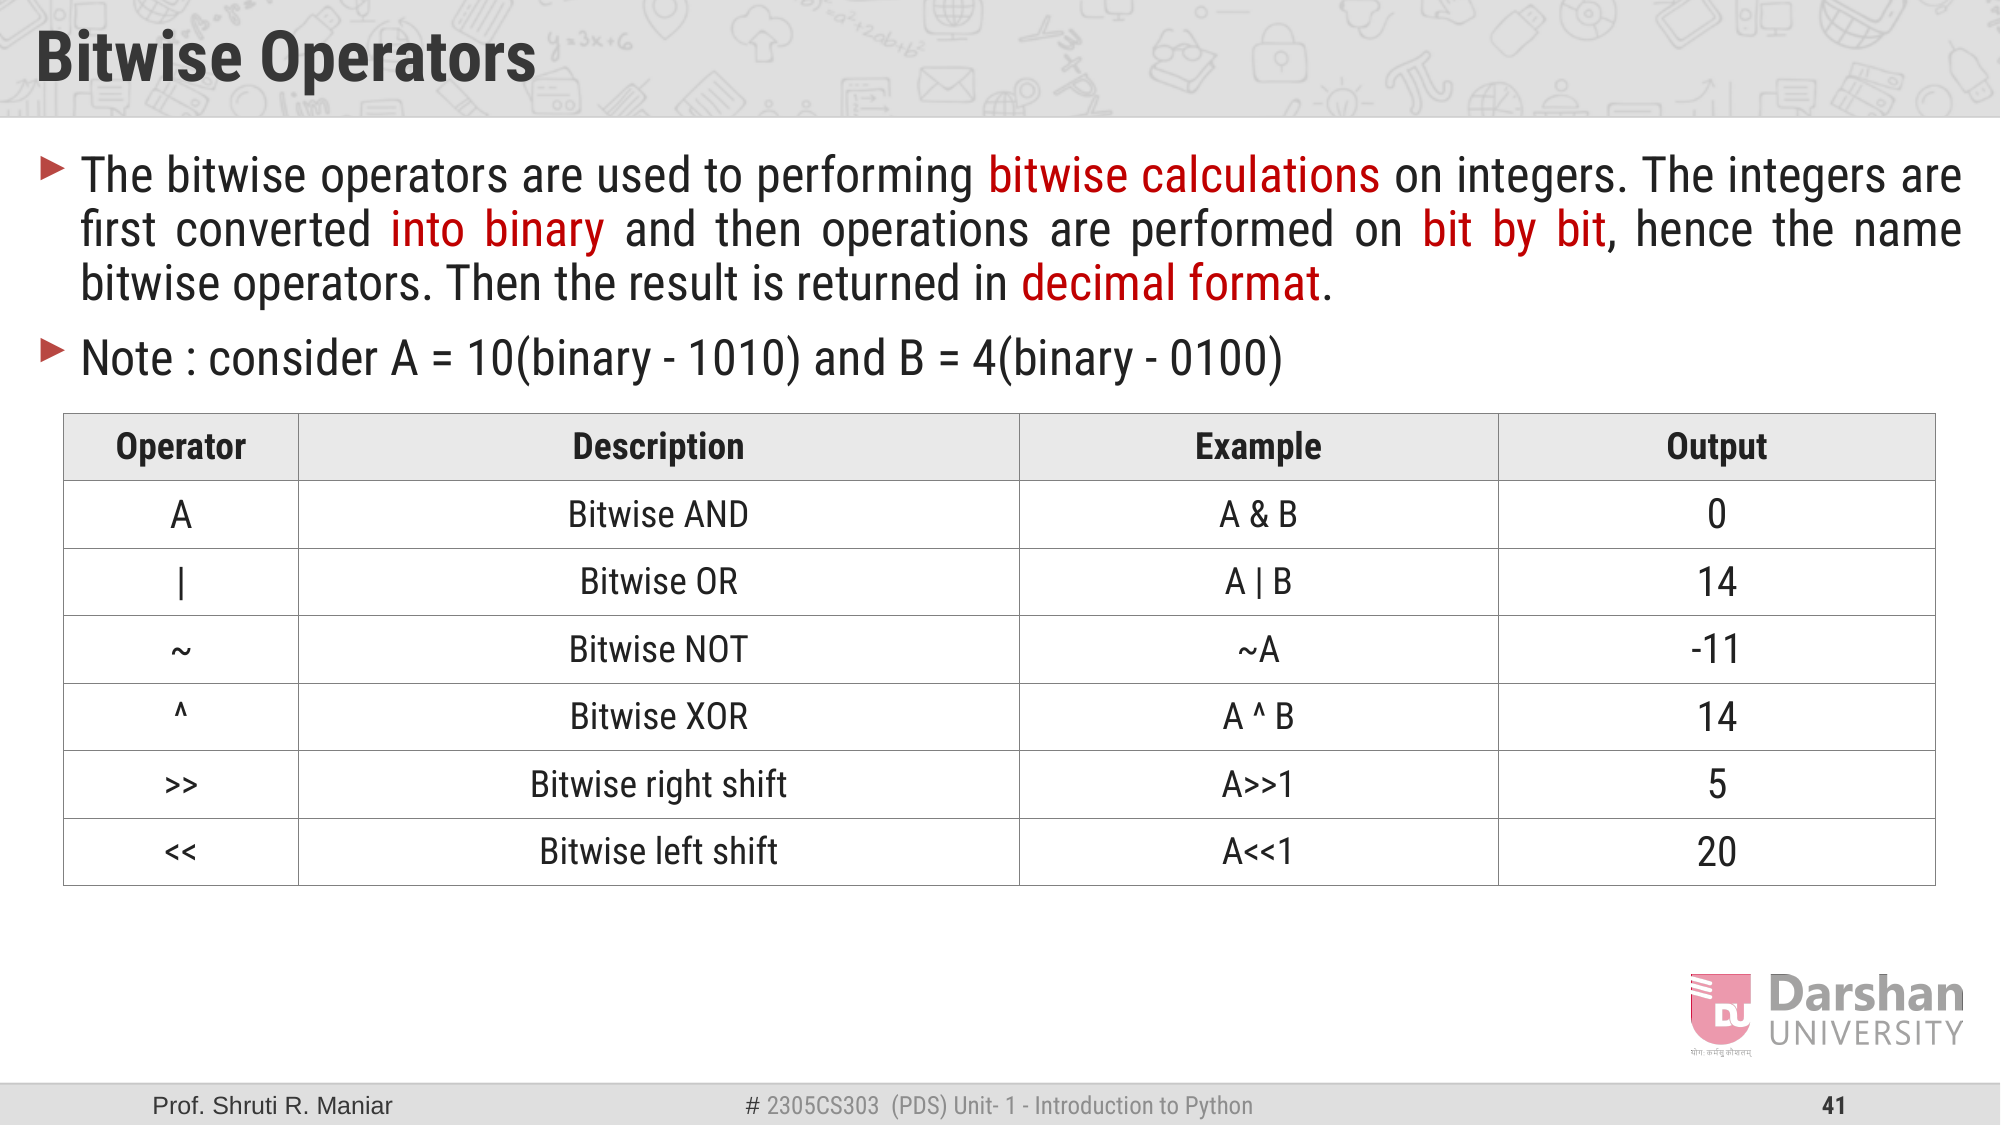

# Bitwise Operators
The bitwise operators are used to performing bitwise calculations on integers. The integers are first converted into binary and then operations are performed on bit by bit, hence the name bitwise operators. Then the result is returned in decimal format.
Note : consider A = 10(binary - 1010) and B = 4(binary - 0100)

| Operator | Description | Example | Output |
| --- | --- | --- | --- |
| A | Bitwise AND | A & B | 0 |
| | | Bitwise OR | A | B | 14 |
| ~ | Bitwise NOT | ~A | -11 |
| ^ | Bitwise XOR | A ^ B | 14 |
| >> | Bitwise right shift | A>>1 | 5 |
| << | Bitwise left shift | A<<1 | 20 |